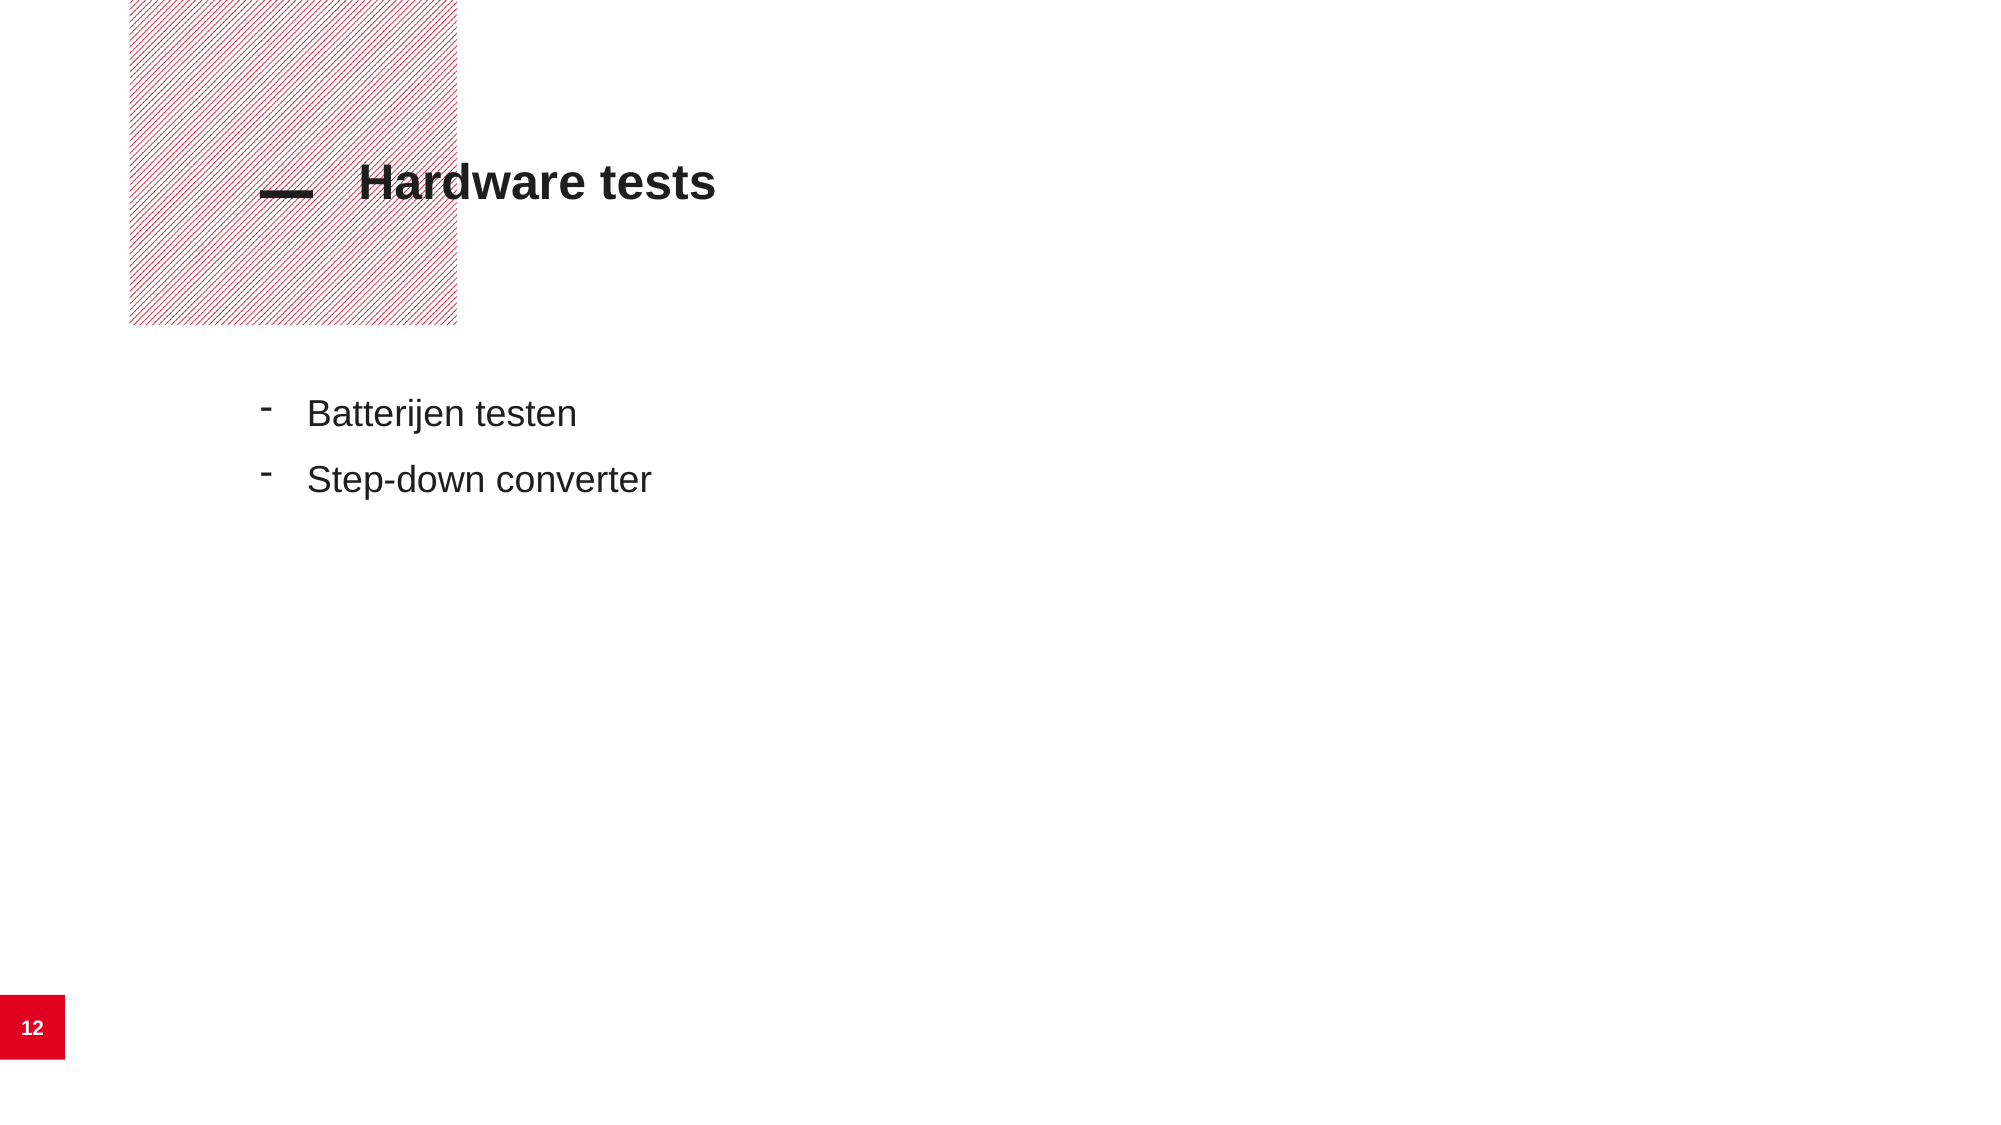

# Hardware tests

Batterijen testen
Step-down converter